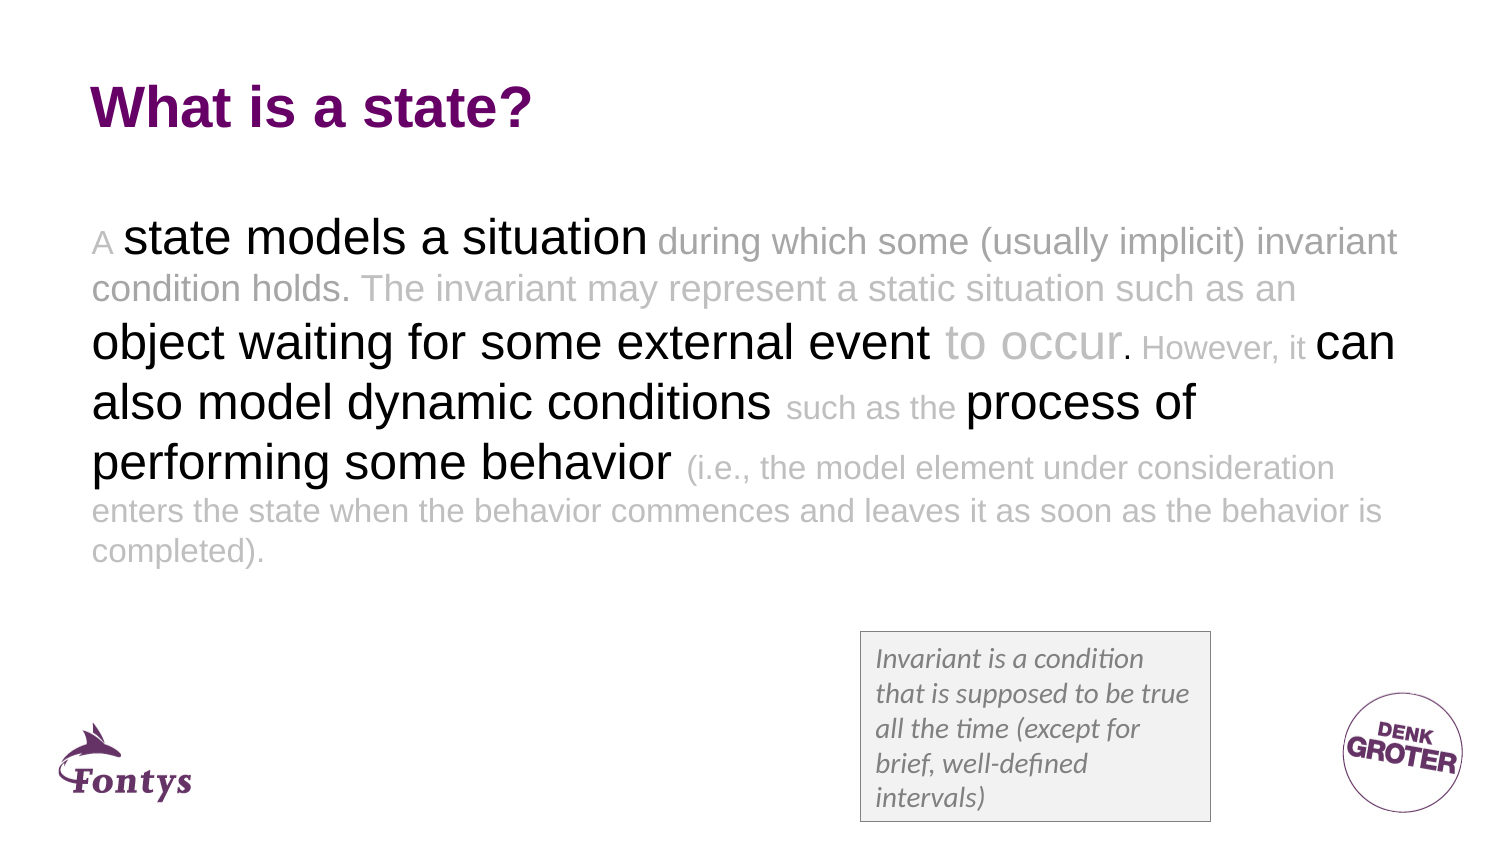

# What is a state?
A state models a situation during which some (usually implicit) invariant condition holds. The invariant may represent a static situation such as an object waiting for some external event to occur. However, it can also model dynamic conditions such as the process of performing some behavior (i.e., the model element under consideration enters the state when the behavior commences and leaves it as soon as the behavior is completed).

Invariant is a condition that is supposed to be true all the time (except for brief, well-defined intervals)